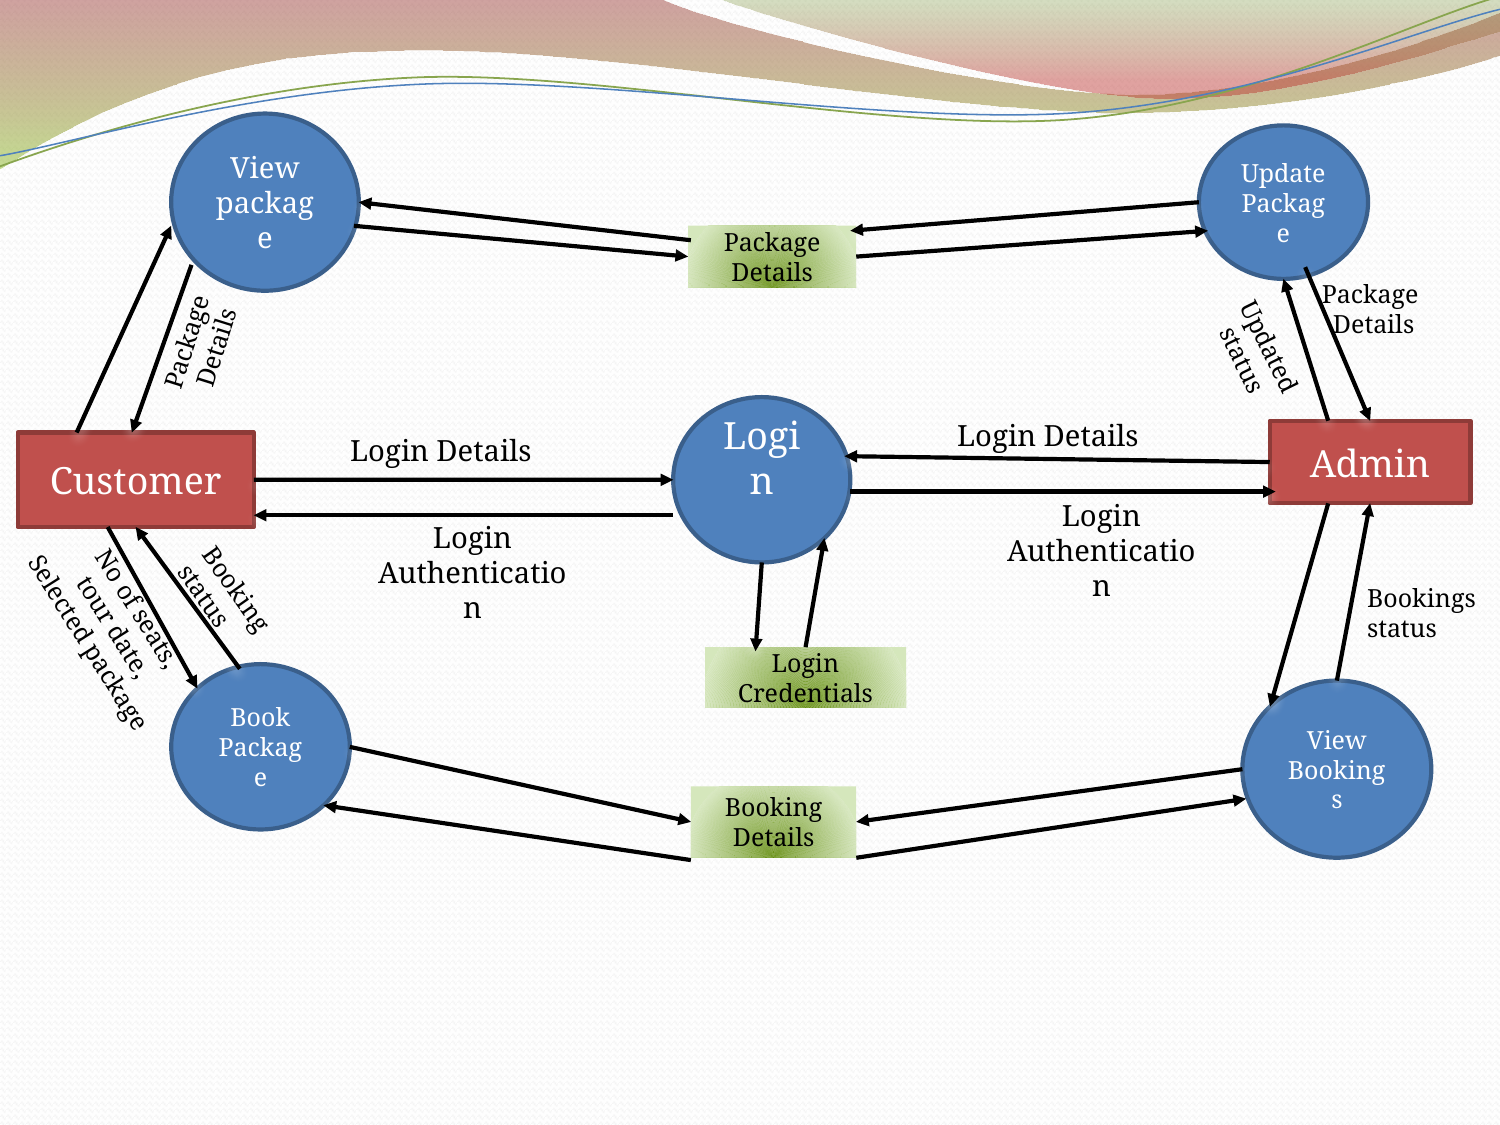

View package
Update Package
Package Details
Package
Details
Package
Details
Updated
status
Login

Login Details
Admin
Login Details
Customer
Login Authentication
Login Authentication
No of seats,
tour date,
Selected package
Bookings status
Booking
status
Login Credentials
Book Package
View Bookings
Booking Details